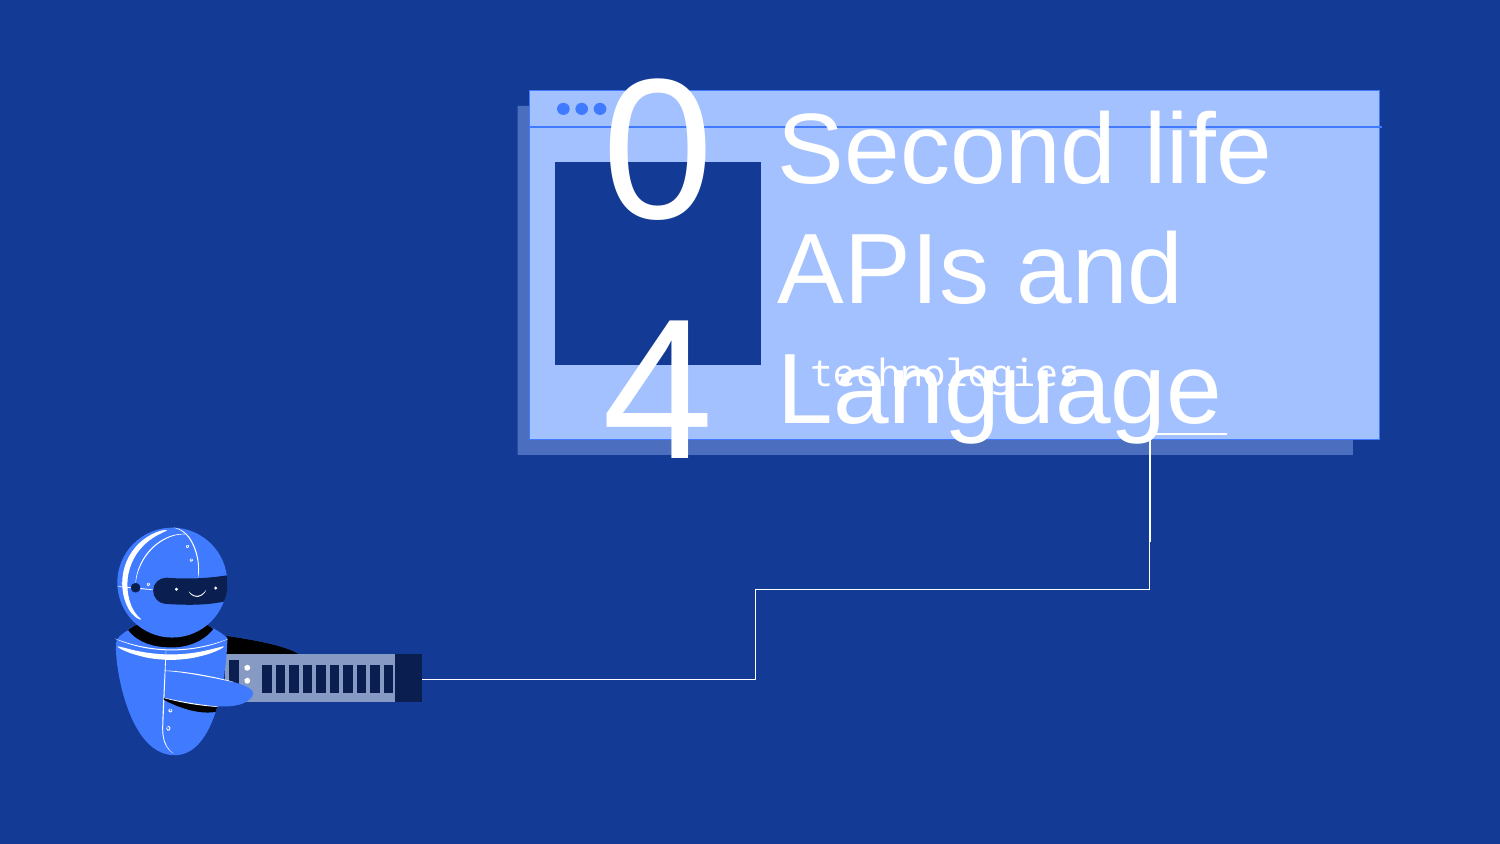

# Second life APIs and Language
04
technologies